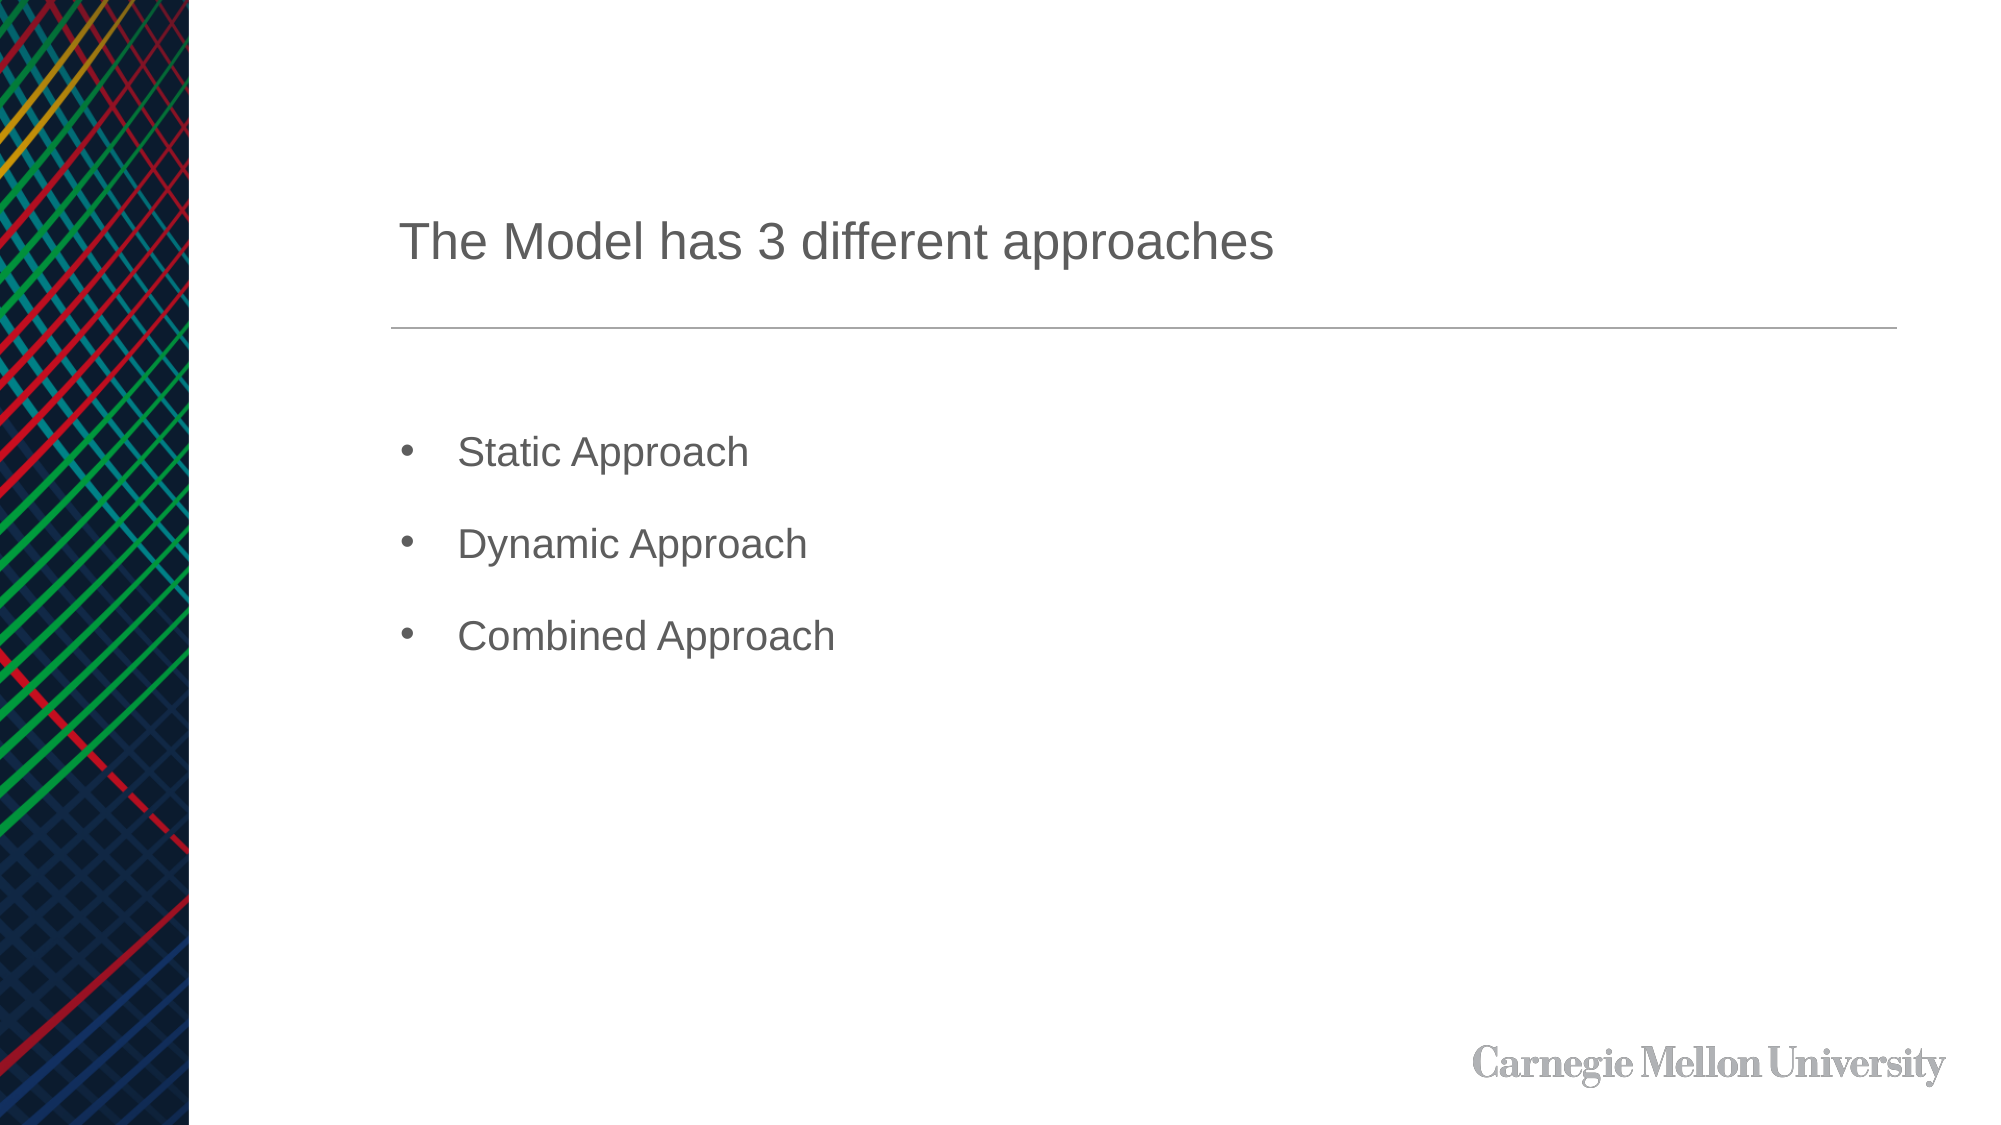

The Model has 3 different approaches
Static Approach
Dynamic Approach
Combined Approach